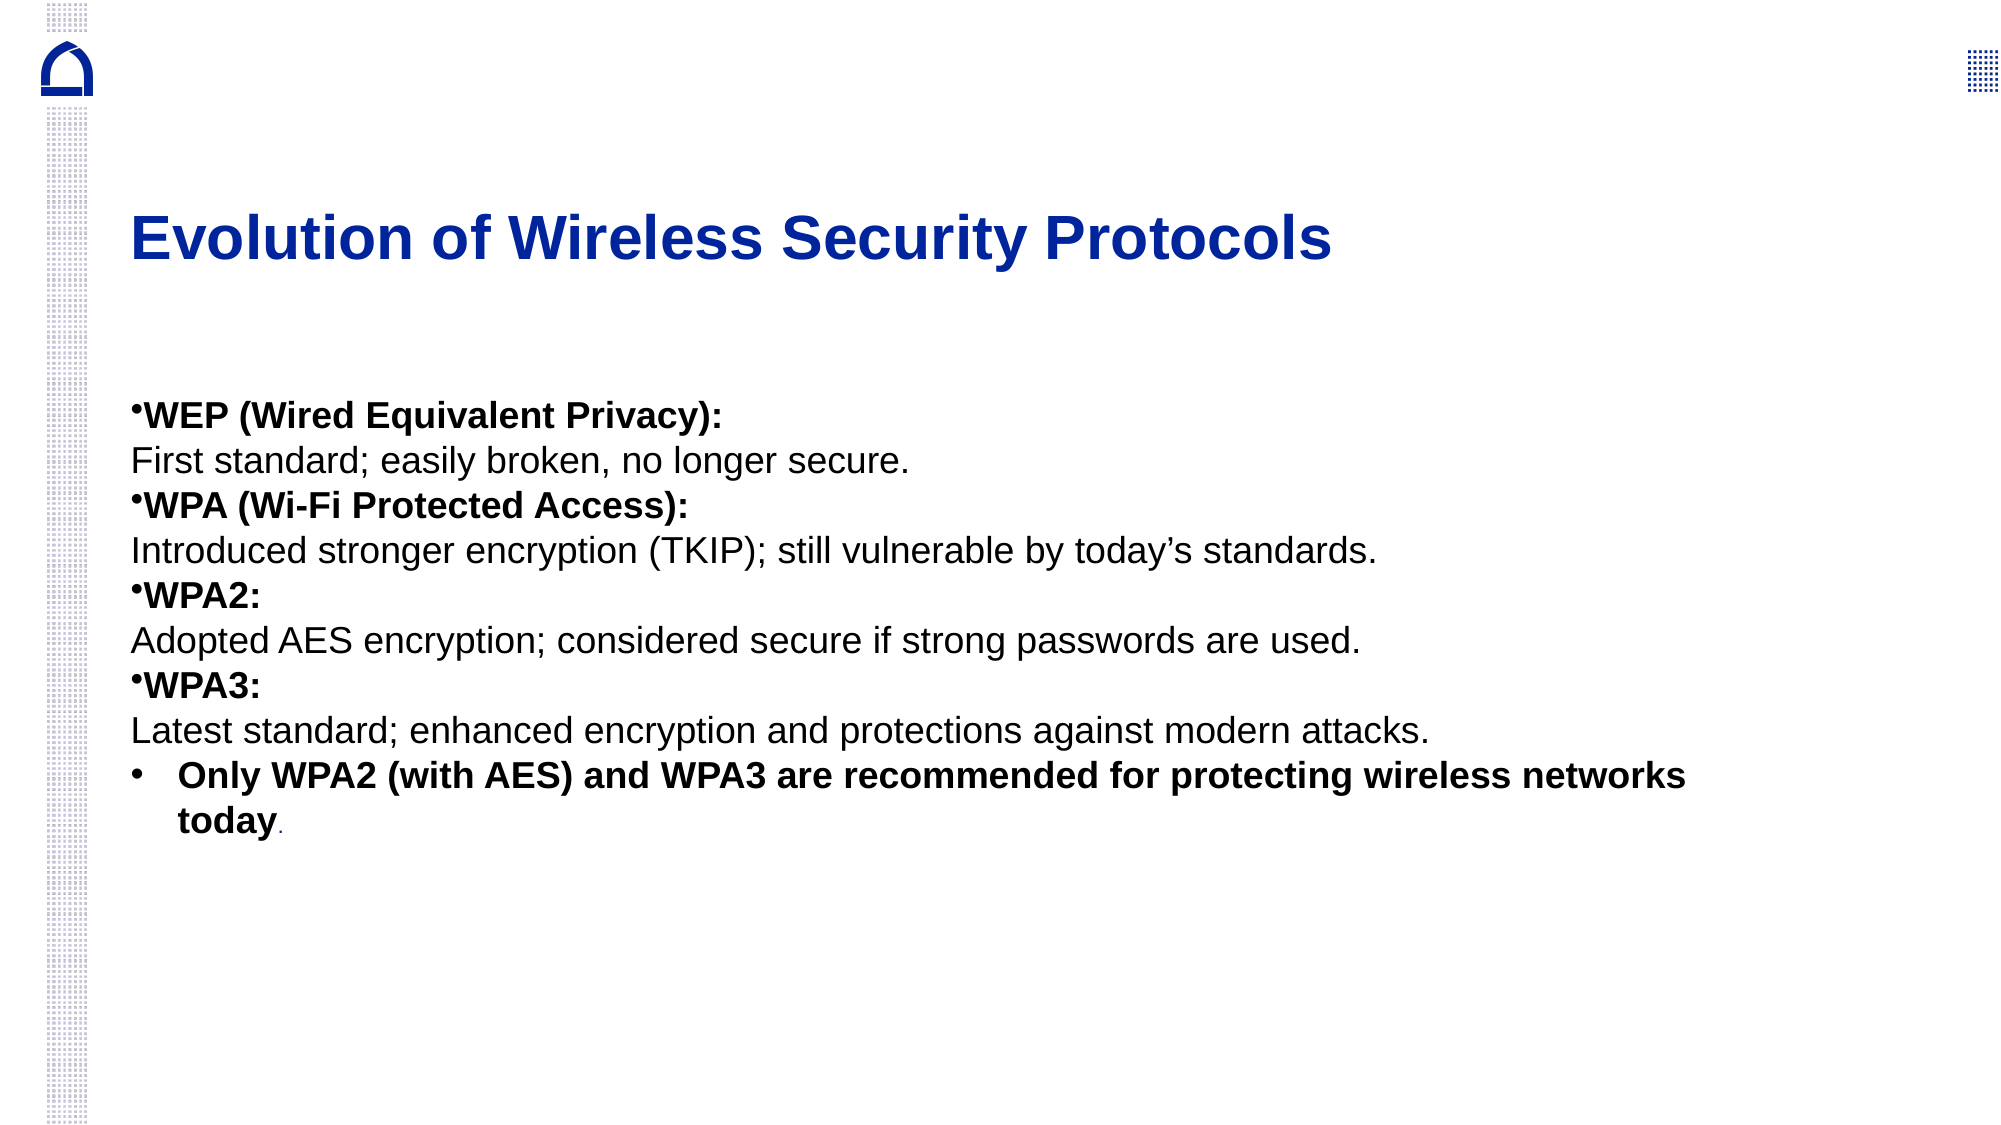

# Evolution of Wireless Security Protocols
WEP (Wired Equivalent Privacy):
First standard; easily broken, no longer secure.
WPA (Wi-Fi Protected Access):
Introduced stronger encryption (TKIP); still vulnerable by today’s standards.
WPA2:
Adopted AES encryption; considered secure if strong passwords are used.
WPA3:
Latest standard; enhanced encryption and protections against modern attacks.
Only WPA2 (with AES) and WPA3 are recommended for protecting wireless networks today.